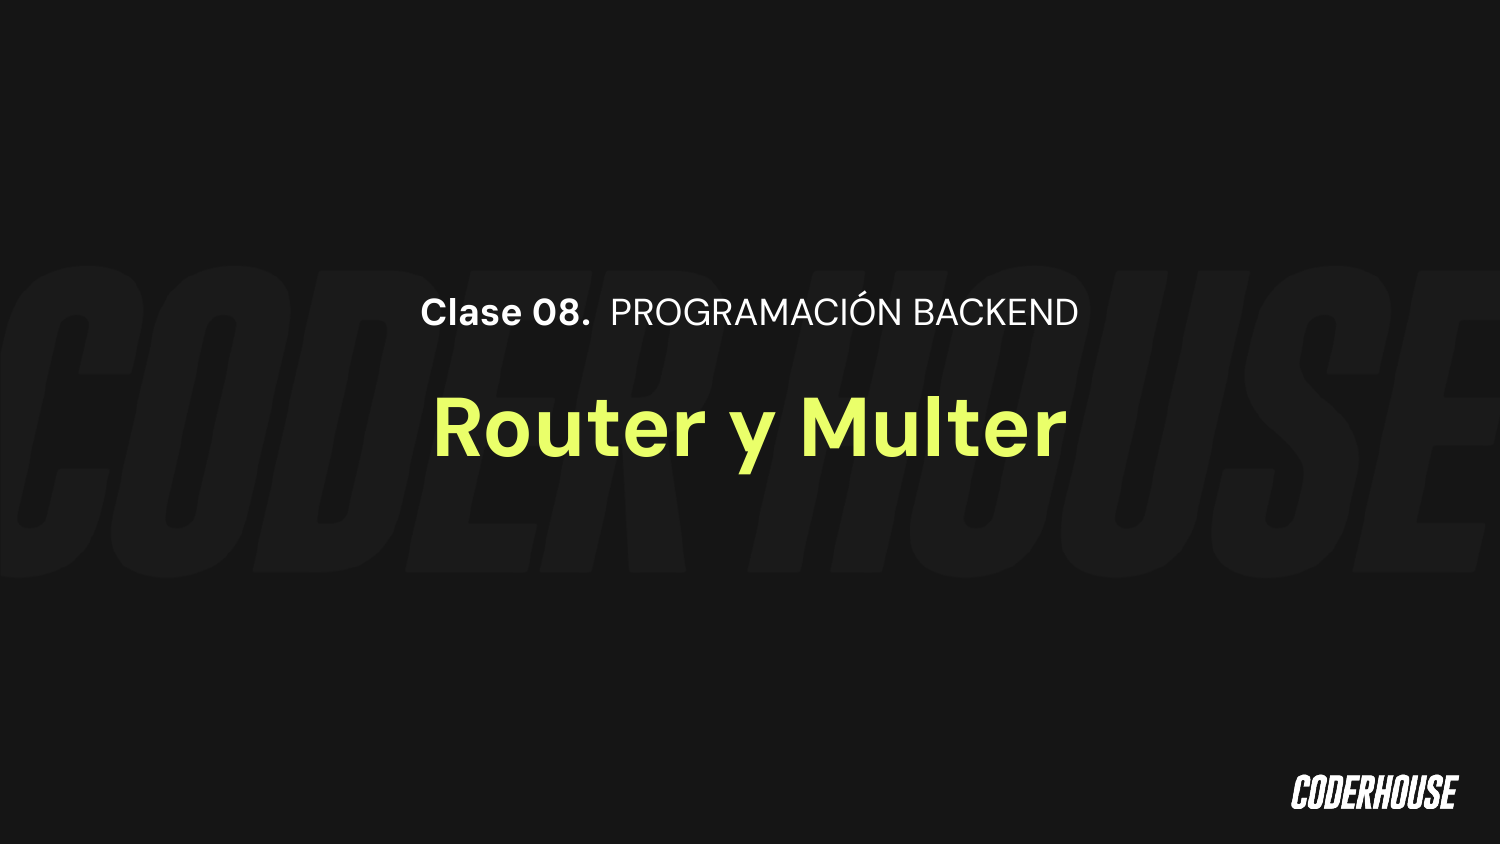

Clase 08.  PROGRAMACIÓN BACKEND
Router y Multer